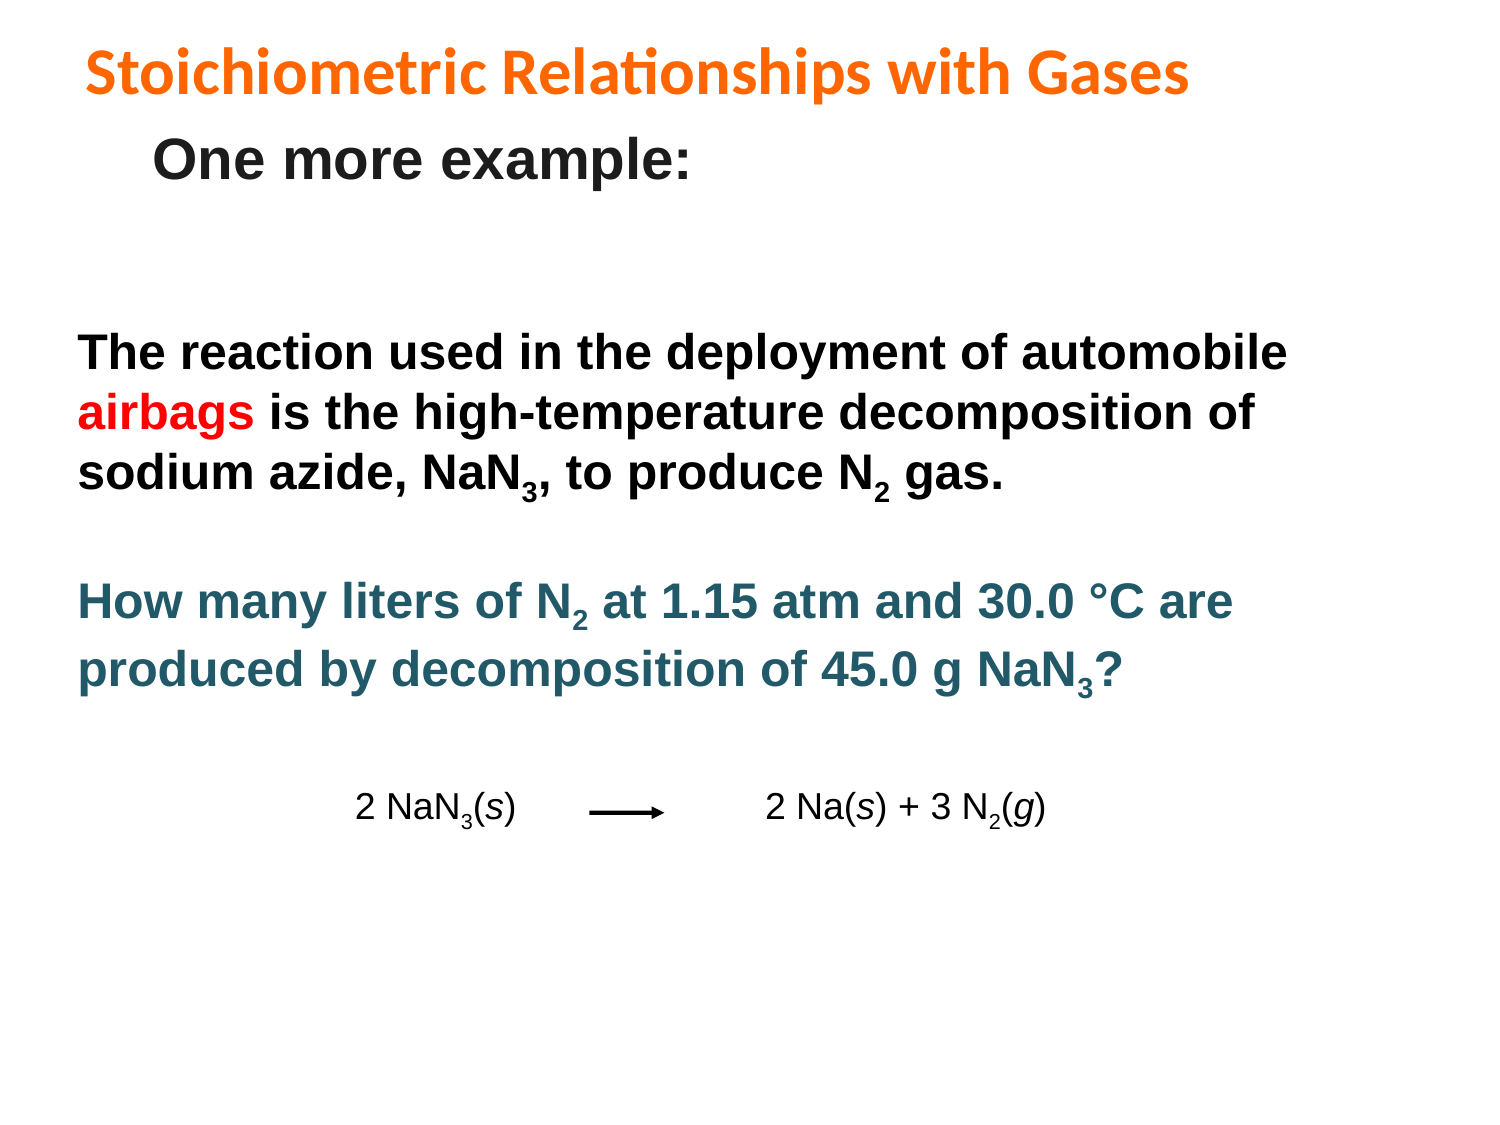

Stoichiometric Relationships with Gases
One more example:
The reaction used in the deployment of automobile airbags is the high-temperature decomposition of sodium azide, NaN3, to produce N2 gas.

How many liters of N2 at 1.15 atm and 30.0 °C are produced by decomposition of 45.0 g NaN3?
2 NaN3(s)
2 Na(s) + 3 N2(g)